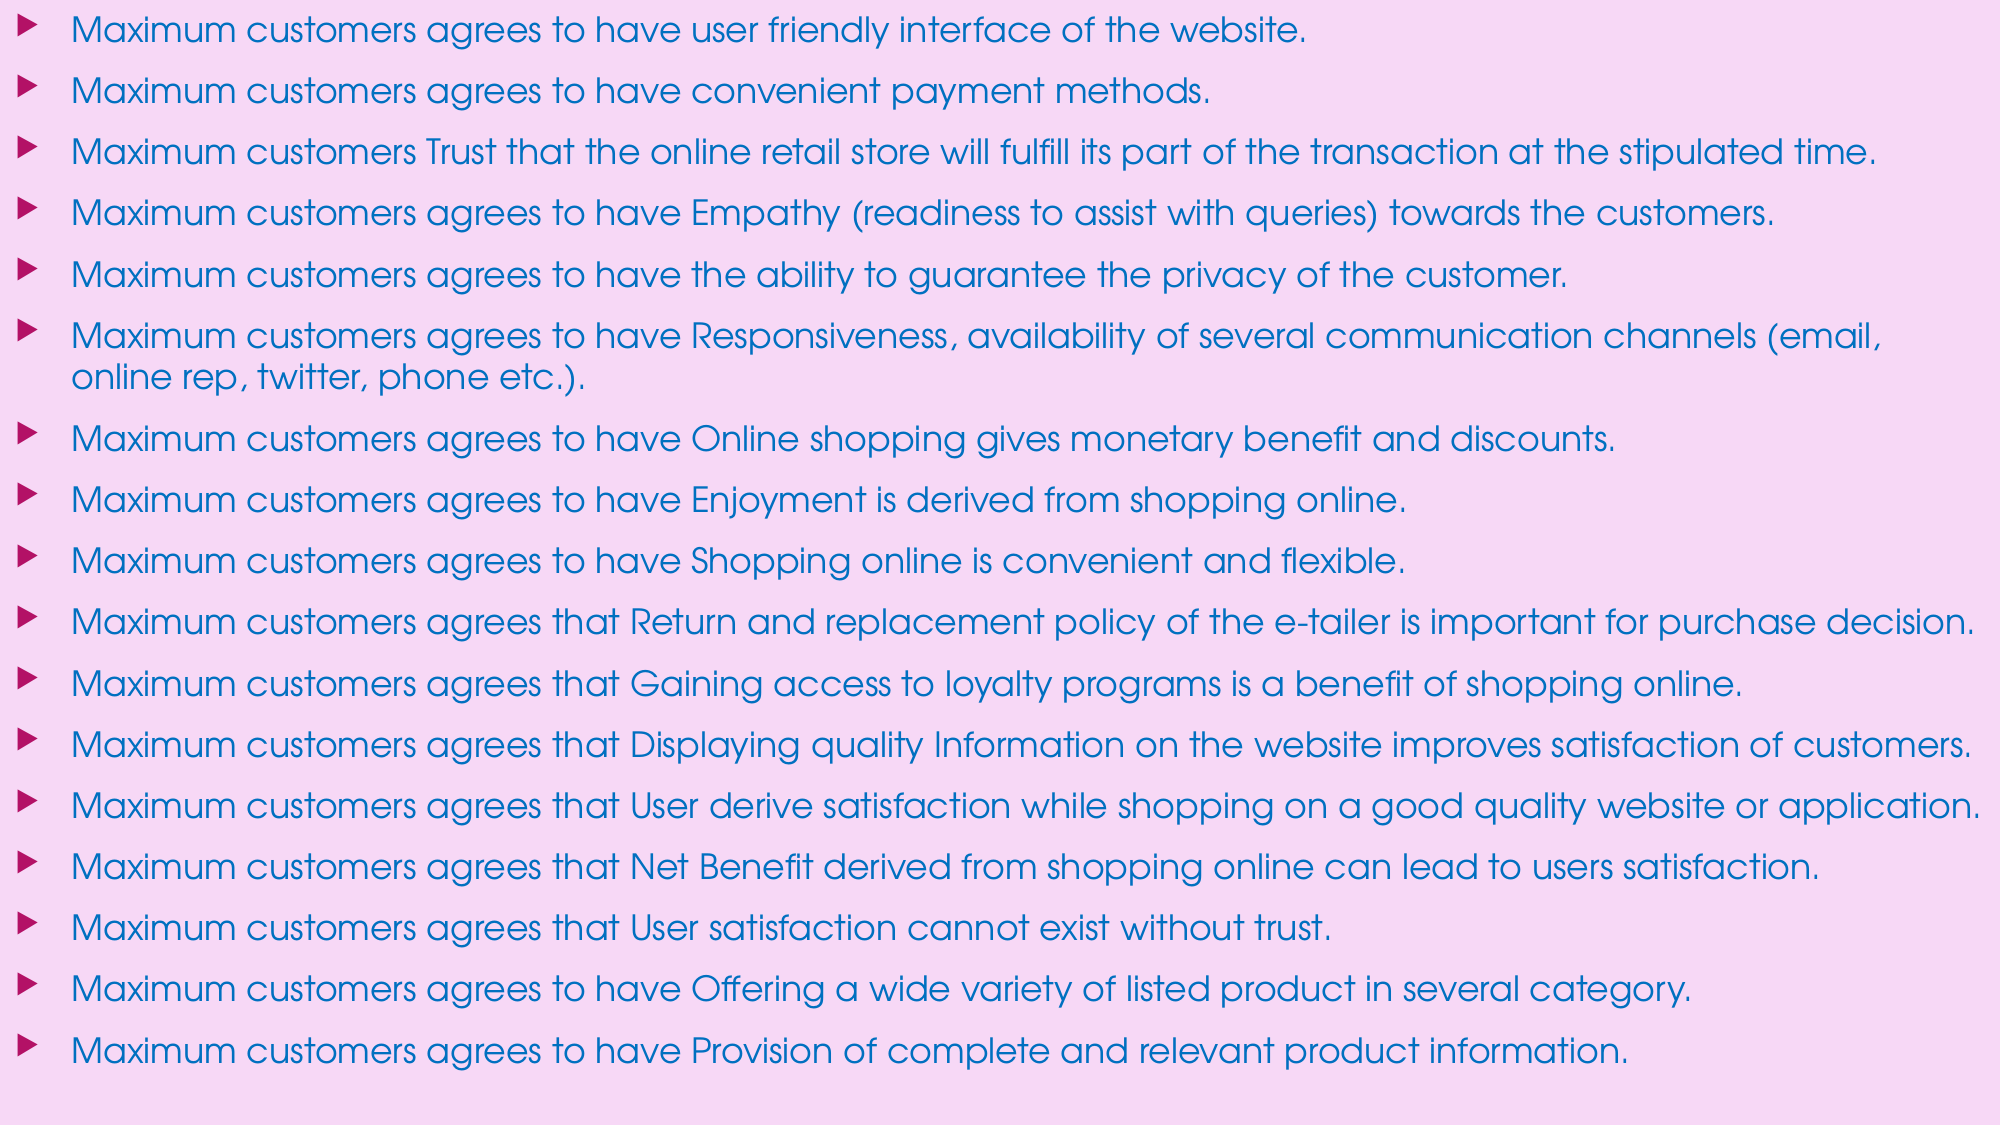

Maximum customers agrees to have user friendly interface of the website.
Maximum customers agrees to have convenient payment methods.
Maximum customers Trust that the online retail store will fulfill its part of the transaction at the stipulated time.
Maximum customers agrees to have Empathy (readiness to assist with queries) towards the customers.
Maximum customers agrees to have the ability to guarantee the privacy of the customer.
Maximum customers agrees to have Responsiveness, availability of several communication channels (email, online rep, twitter, phone etc.).
Maximum customers agrees to have Online shopping gives monetary benefit and discounts.
Maximum customers agrees to have Enjoyment is derived from shopping online.
Maximum customers agrees to have Shopping online is convenient and flexible.
Maximum customers agrees that Return and replacement policy of the e-tailer is important for purchase decision.
Maximum customers agrees that Gaining access to loyalty programs is a benefit of shopping online.
Maximum customers agrees that Displaying quality Information on the website improves satisfaction of customers.
Maximum customers agrees that User derive satisfaction while shopping on a good quality website or application.
Maximum customers agrees that Net Benefit derived from shopping online can lead to users satisfaction.
Maximum customers agrees that User satisfaction cannot exist without trust.
Maximum customers agrees to have Offering a wide variety of listed product in several category.
Maximum customers agrees to have Provision of complete and relevant product information.